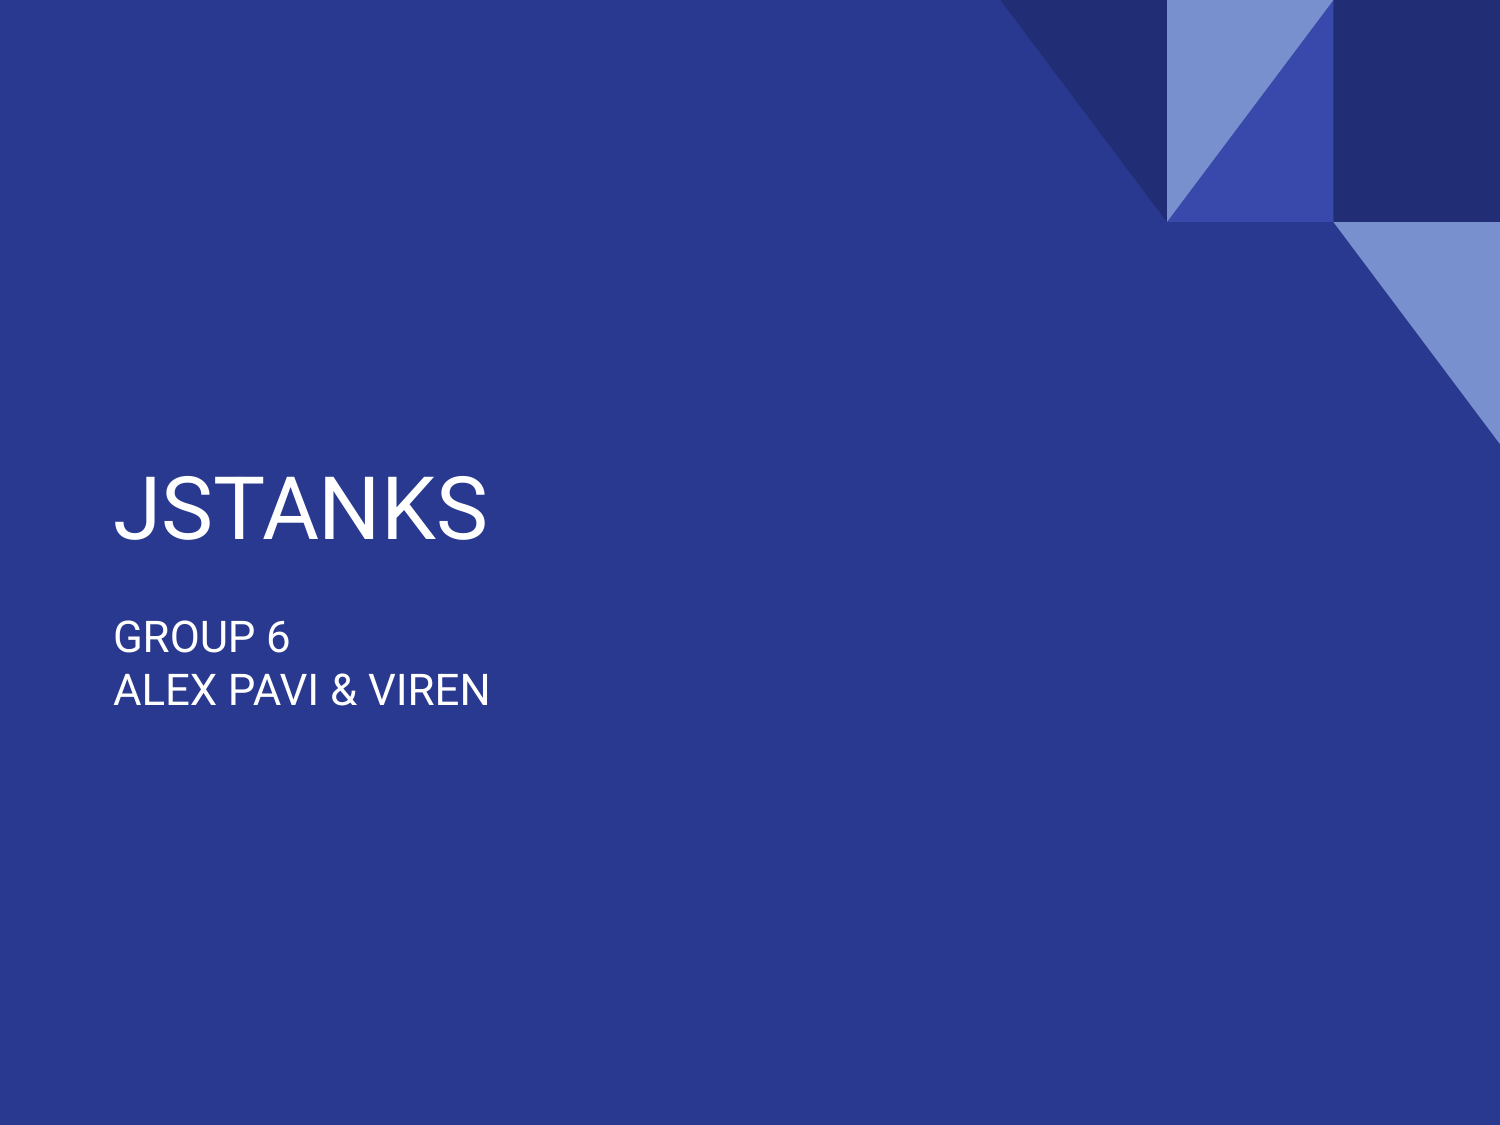

# JSTANKS
GROUP 6
ALEX PAVI & VIREN